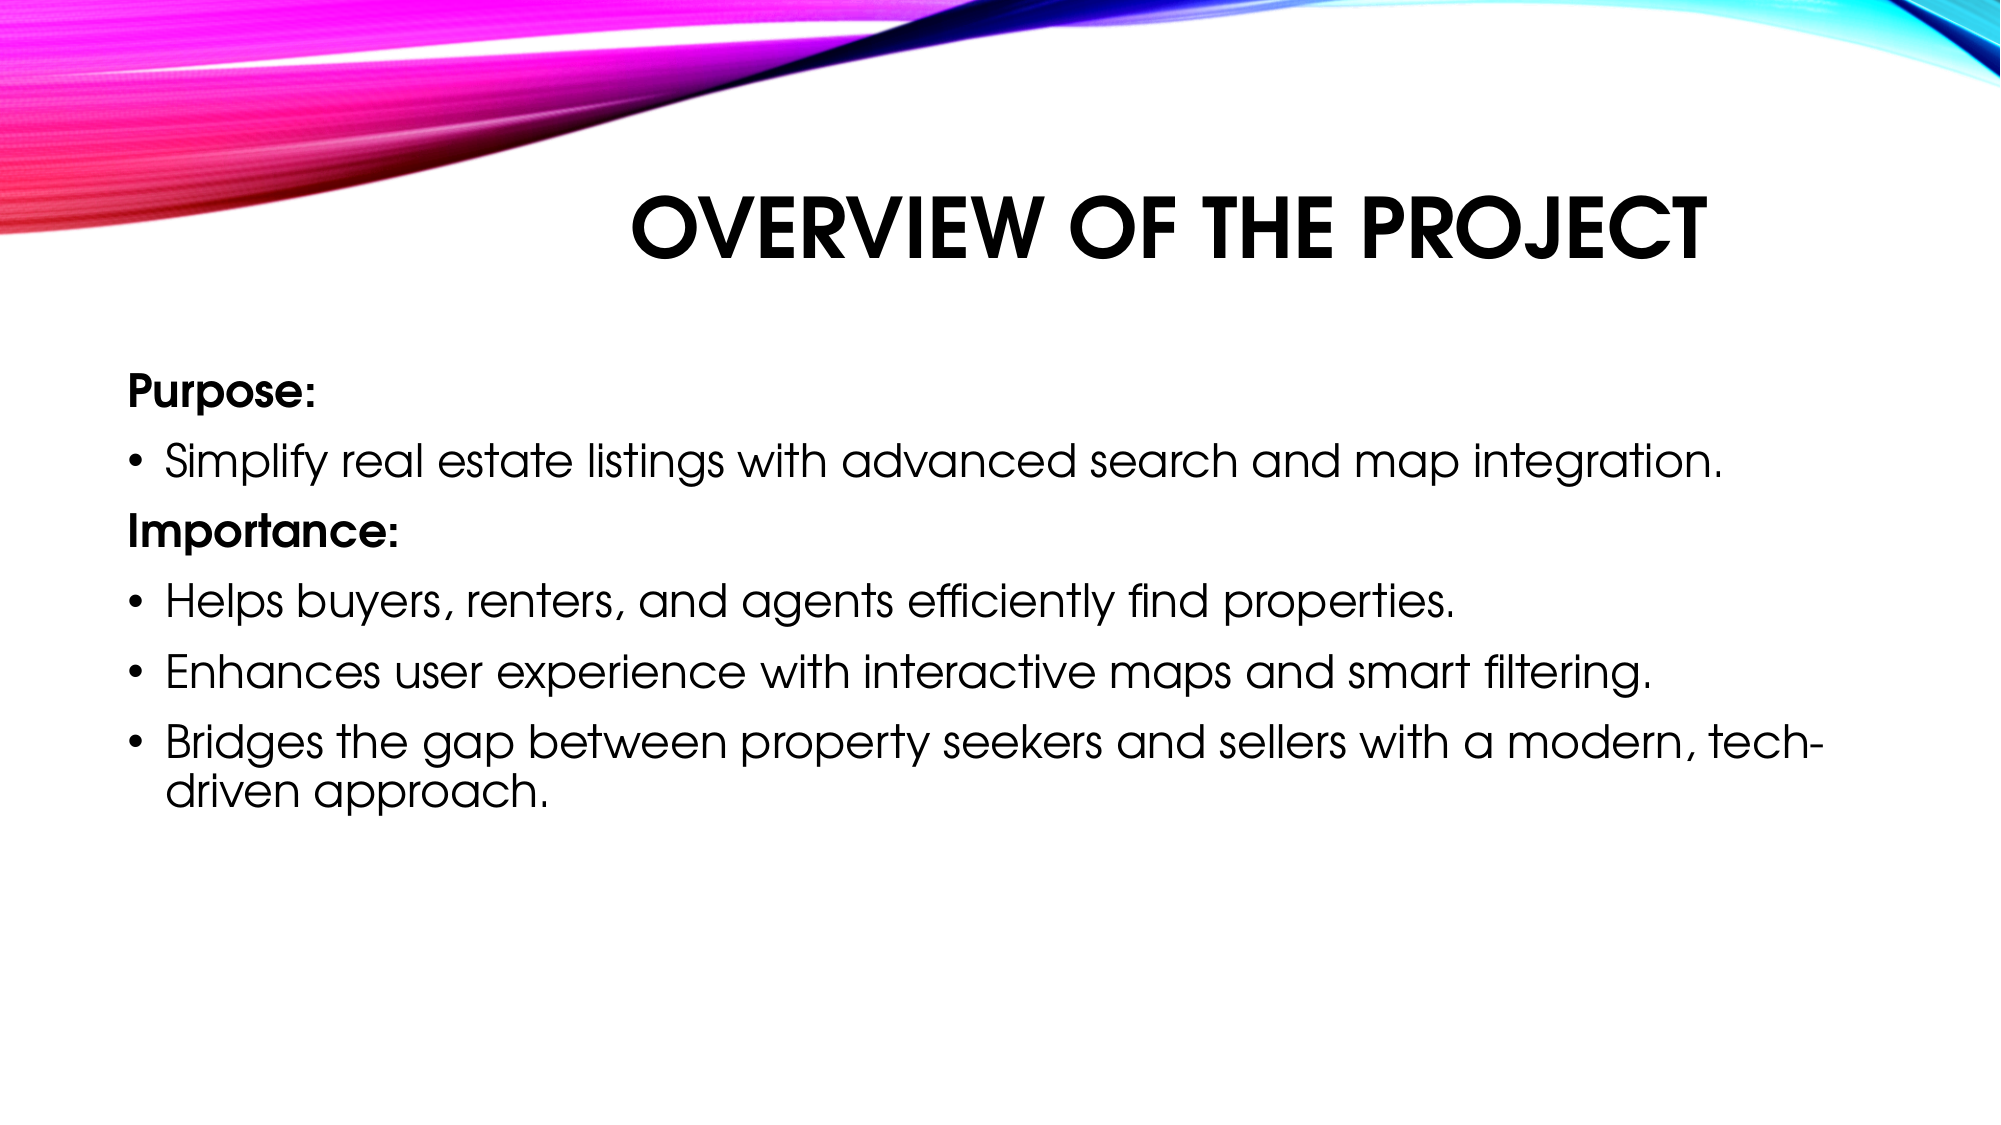

# Overview of the project
Purpose:
Simplify real estate listings with advanced search and map integration.
Importance:
Helps buyers, renters, and agents efficiently find properties.
Enhances user experience with interactive maps and smart filtering.
Bridges the gap between property seekers and sellers with a modern, tech-driven approach.